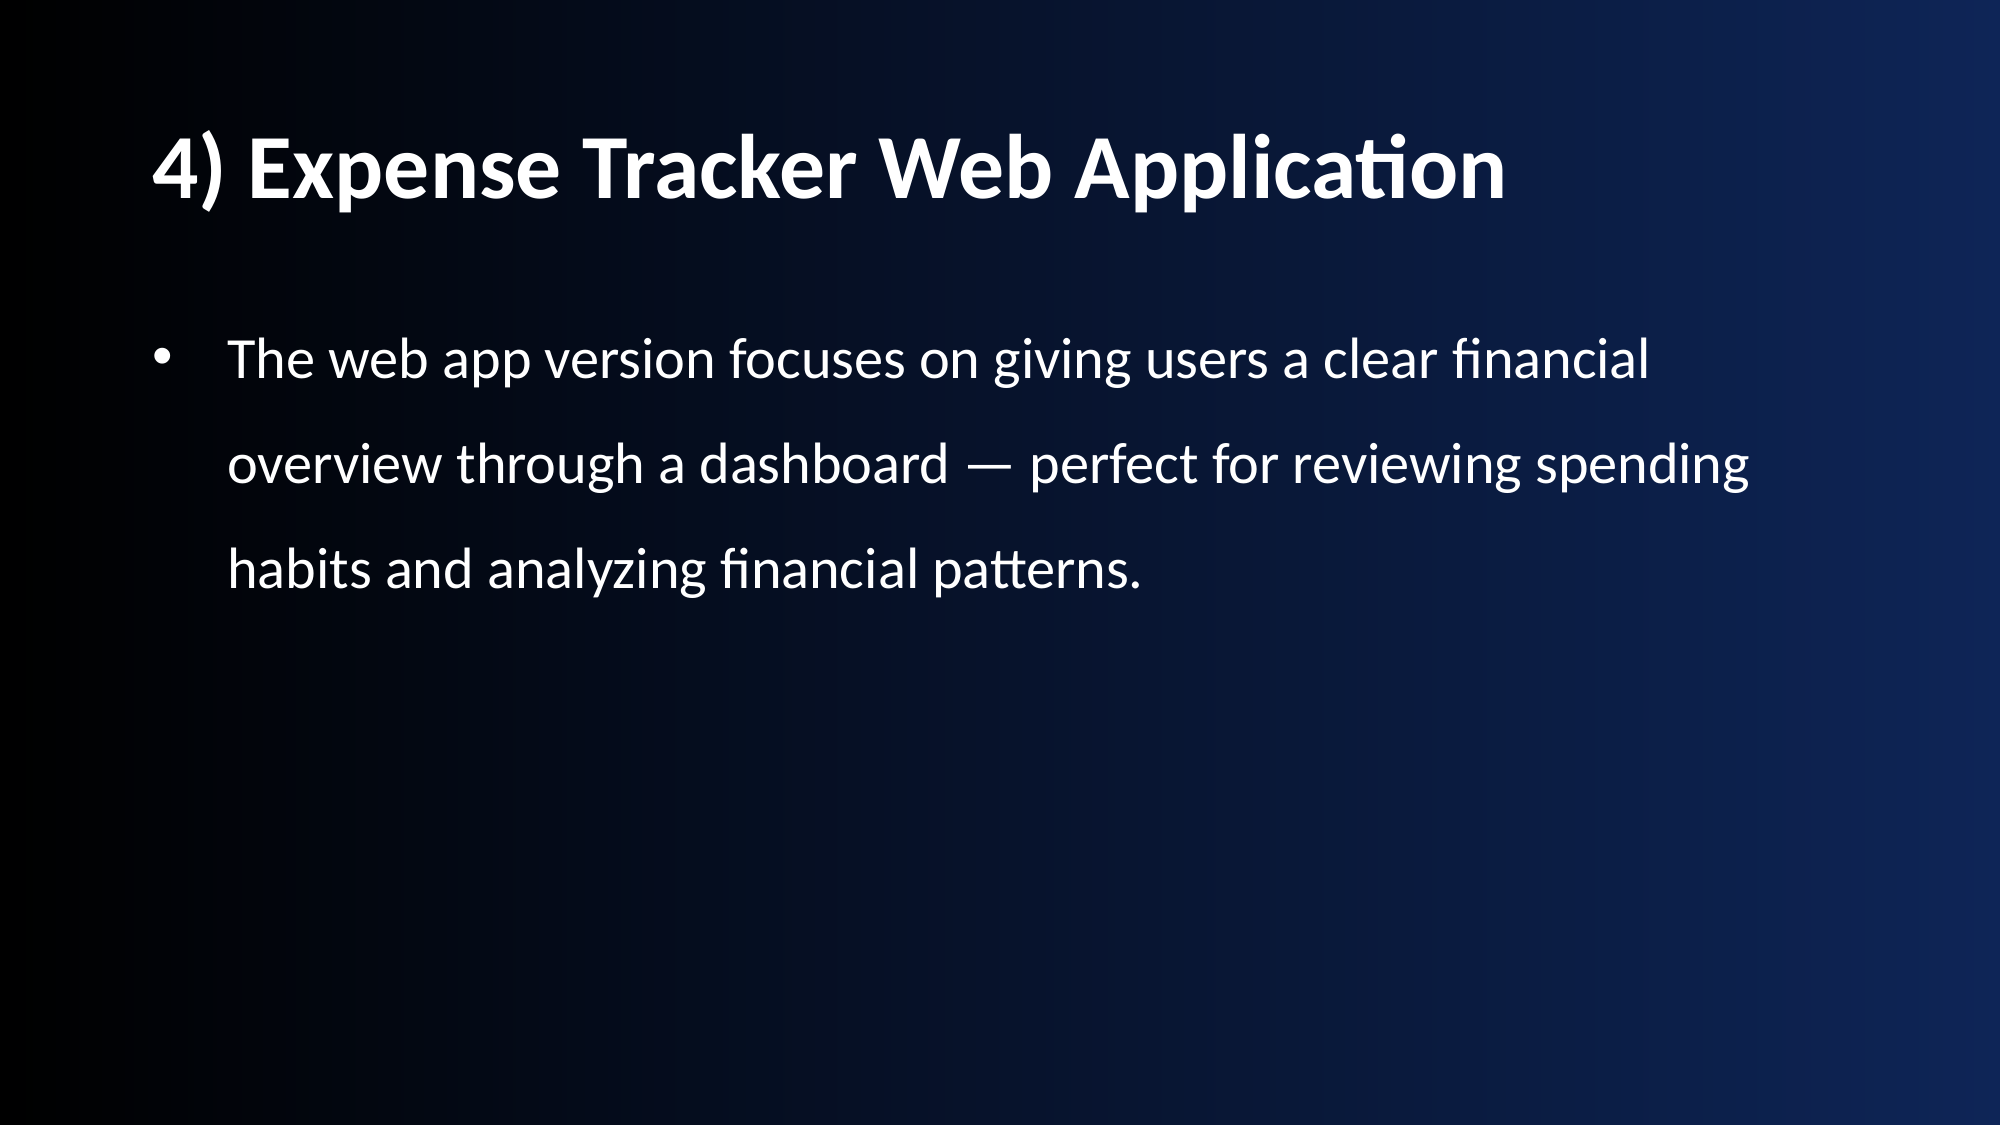

# 4) Expense Tracker Web Application
The web app version focuses on giving users a clear financial overview through a dashboard — perfect for reviewing spending habits and analyzing financial patterns.